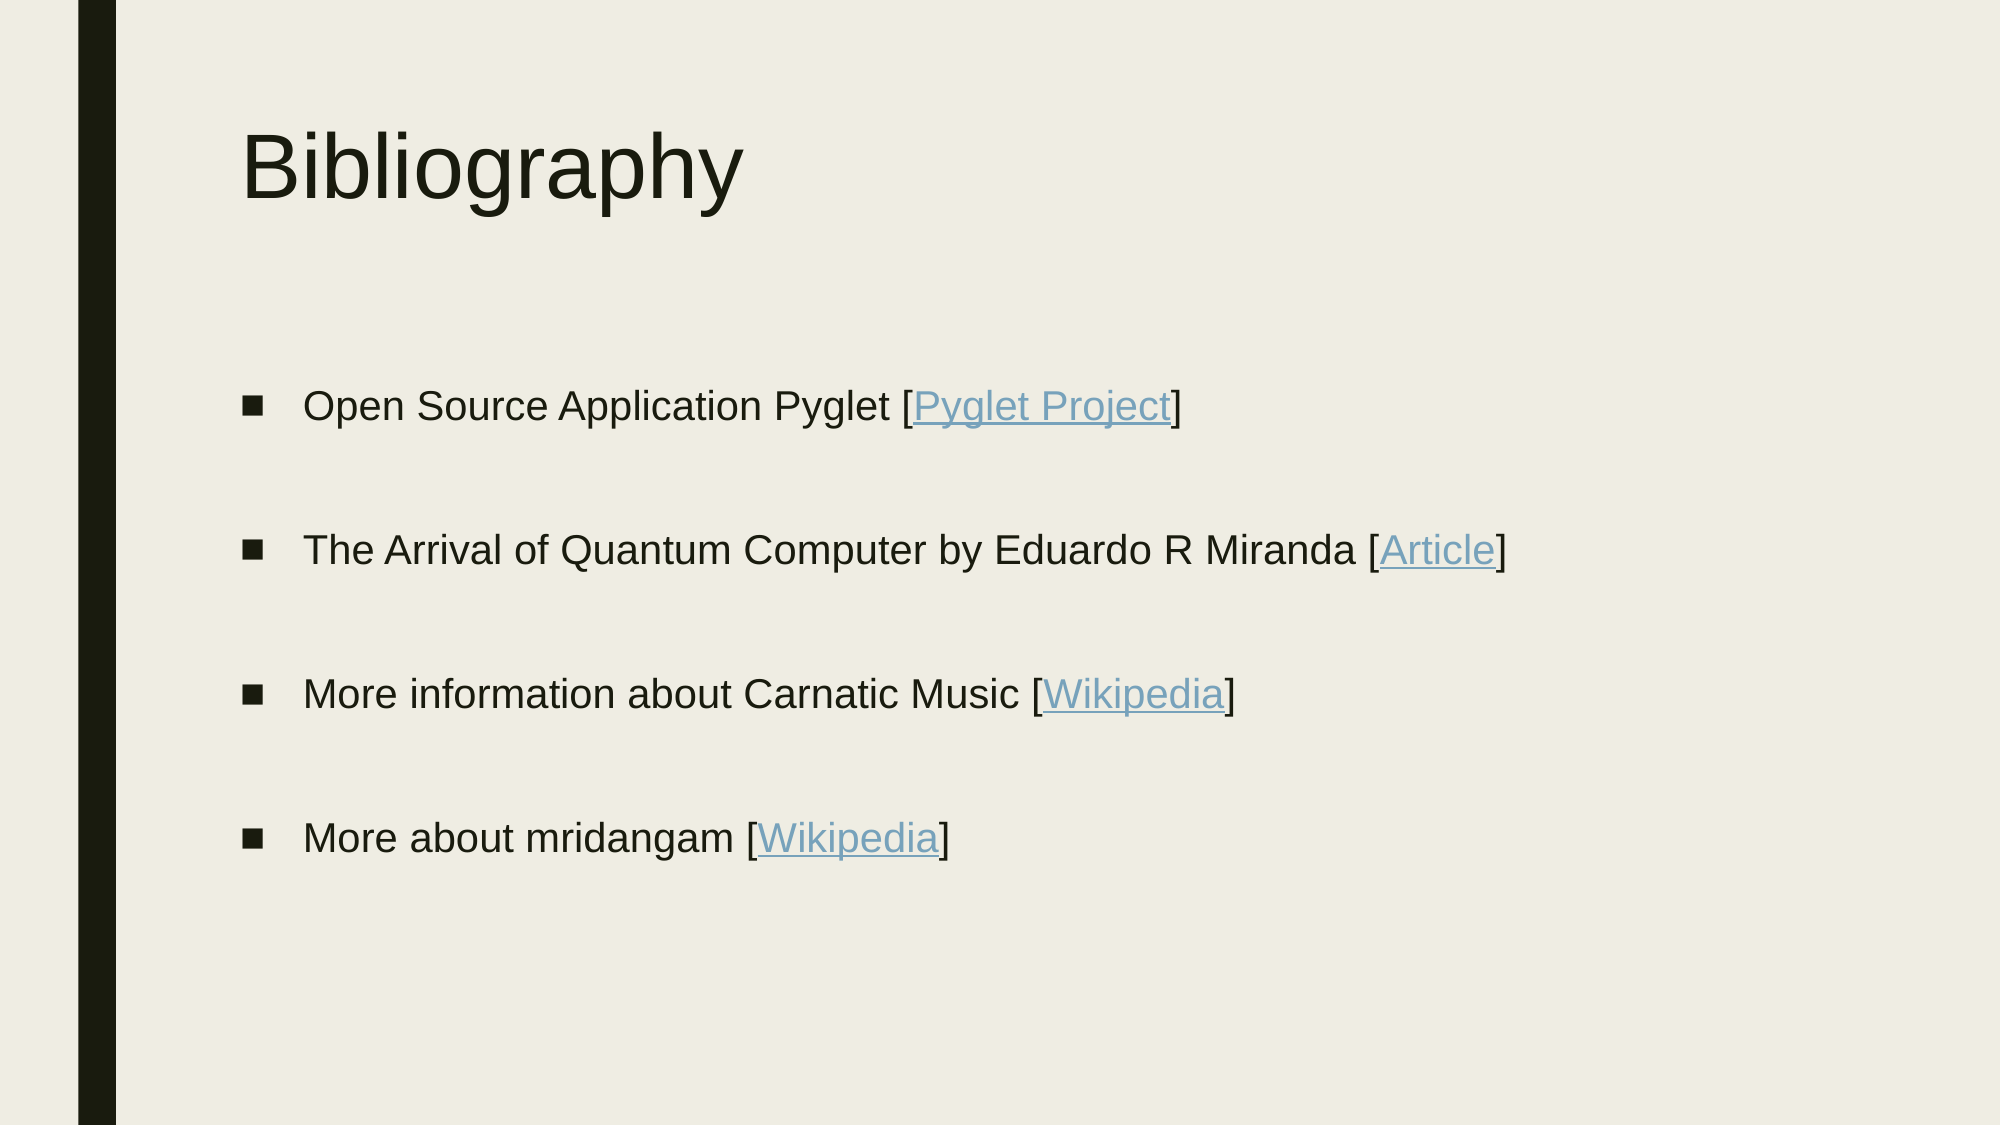

# Bibliography
Open Source Application Pyglet [Pyglet Project]

The Arrival of Quantum Computer by Eduardo R Miranda [Article]

More information about Carnatic Music [Wikipedia]

More about mridangam [Wikipedia]